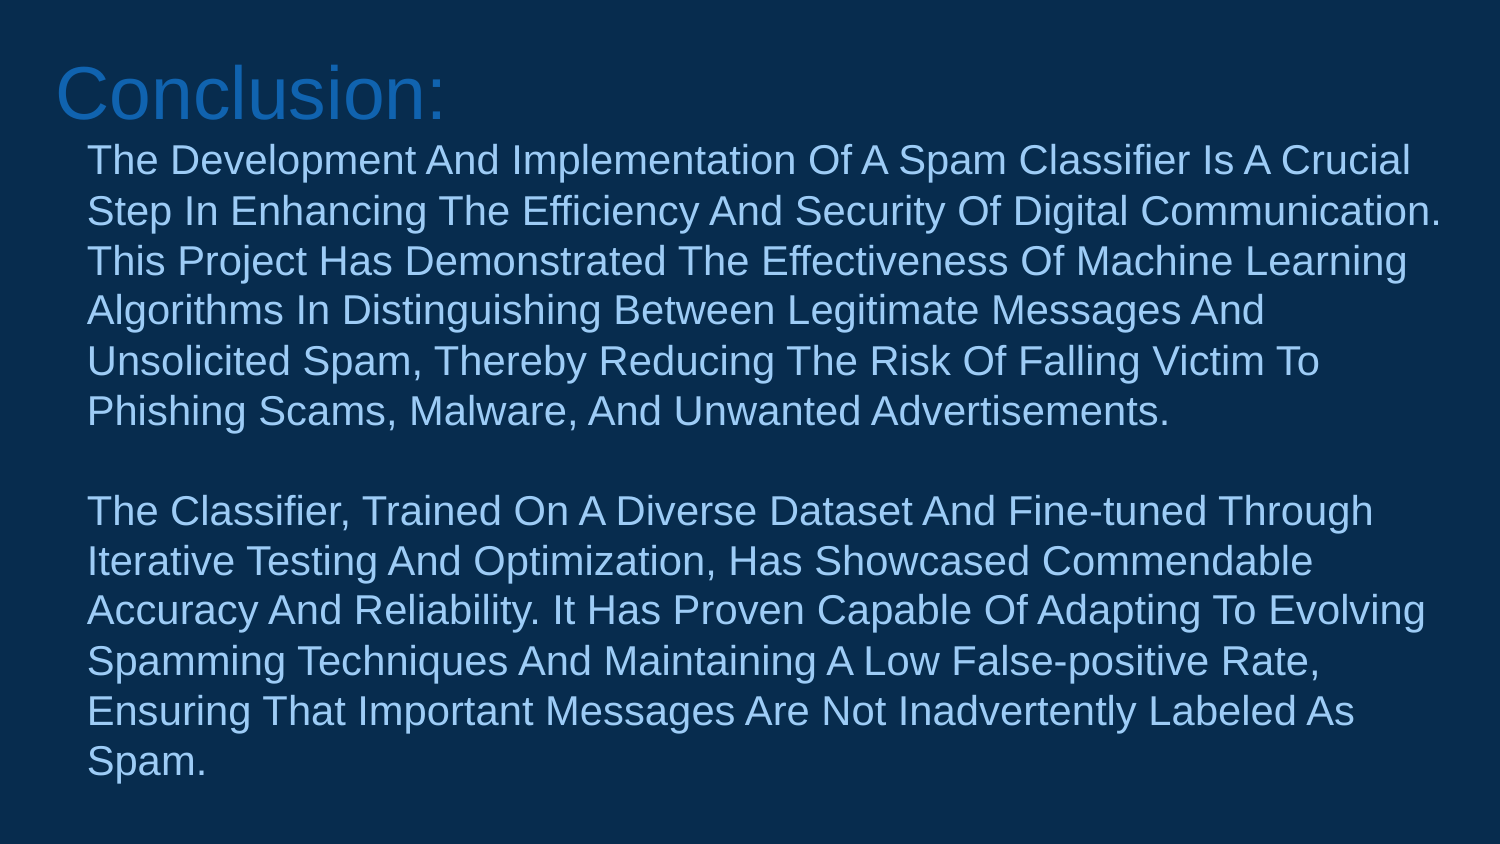

Conclusion:
The Development And Implementation Of A Spam Classifier Is A Crucial Step In Enhancing The Efficiency And Security Of Digital Communication. This Project Has Demonstrated The Effectiveness Of Machine Learning Algorithms In Distinguishing Between Legitimate Messages And Unsolicited Spam, Thereby Reducing The Risk Of Falling Victim To Phishing Scams, Malware, And Unwanted Advertisements.

The Classifier, Trained On A Diverse Dataset And Fine-tuned Through Iterative Testing And Optimization, Has Showcased Commendable Accuracy And Reliability. It Has Proven Capable Of Adapting To Evolving Spamming Techniques And Maintaining A Low False-positive Rate, Ensuring That Important Messages Are Not Inadvertently Labeled As Spam.